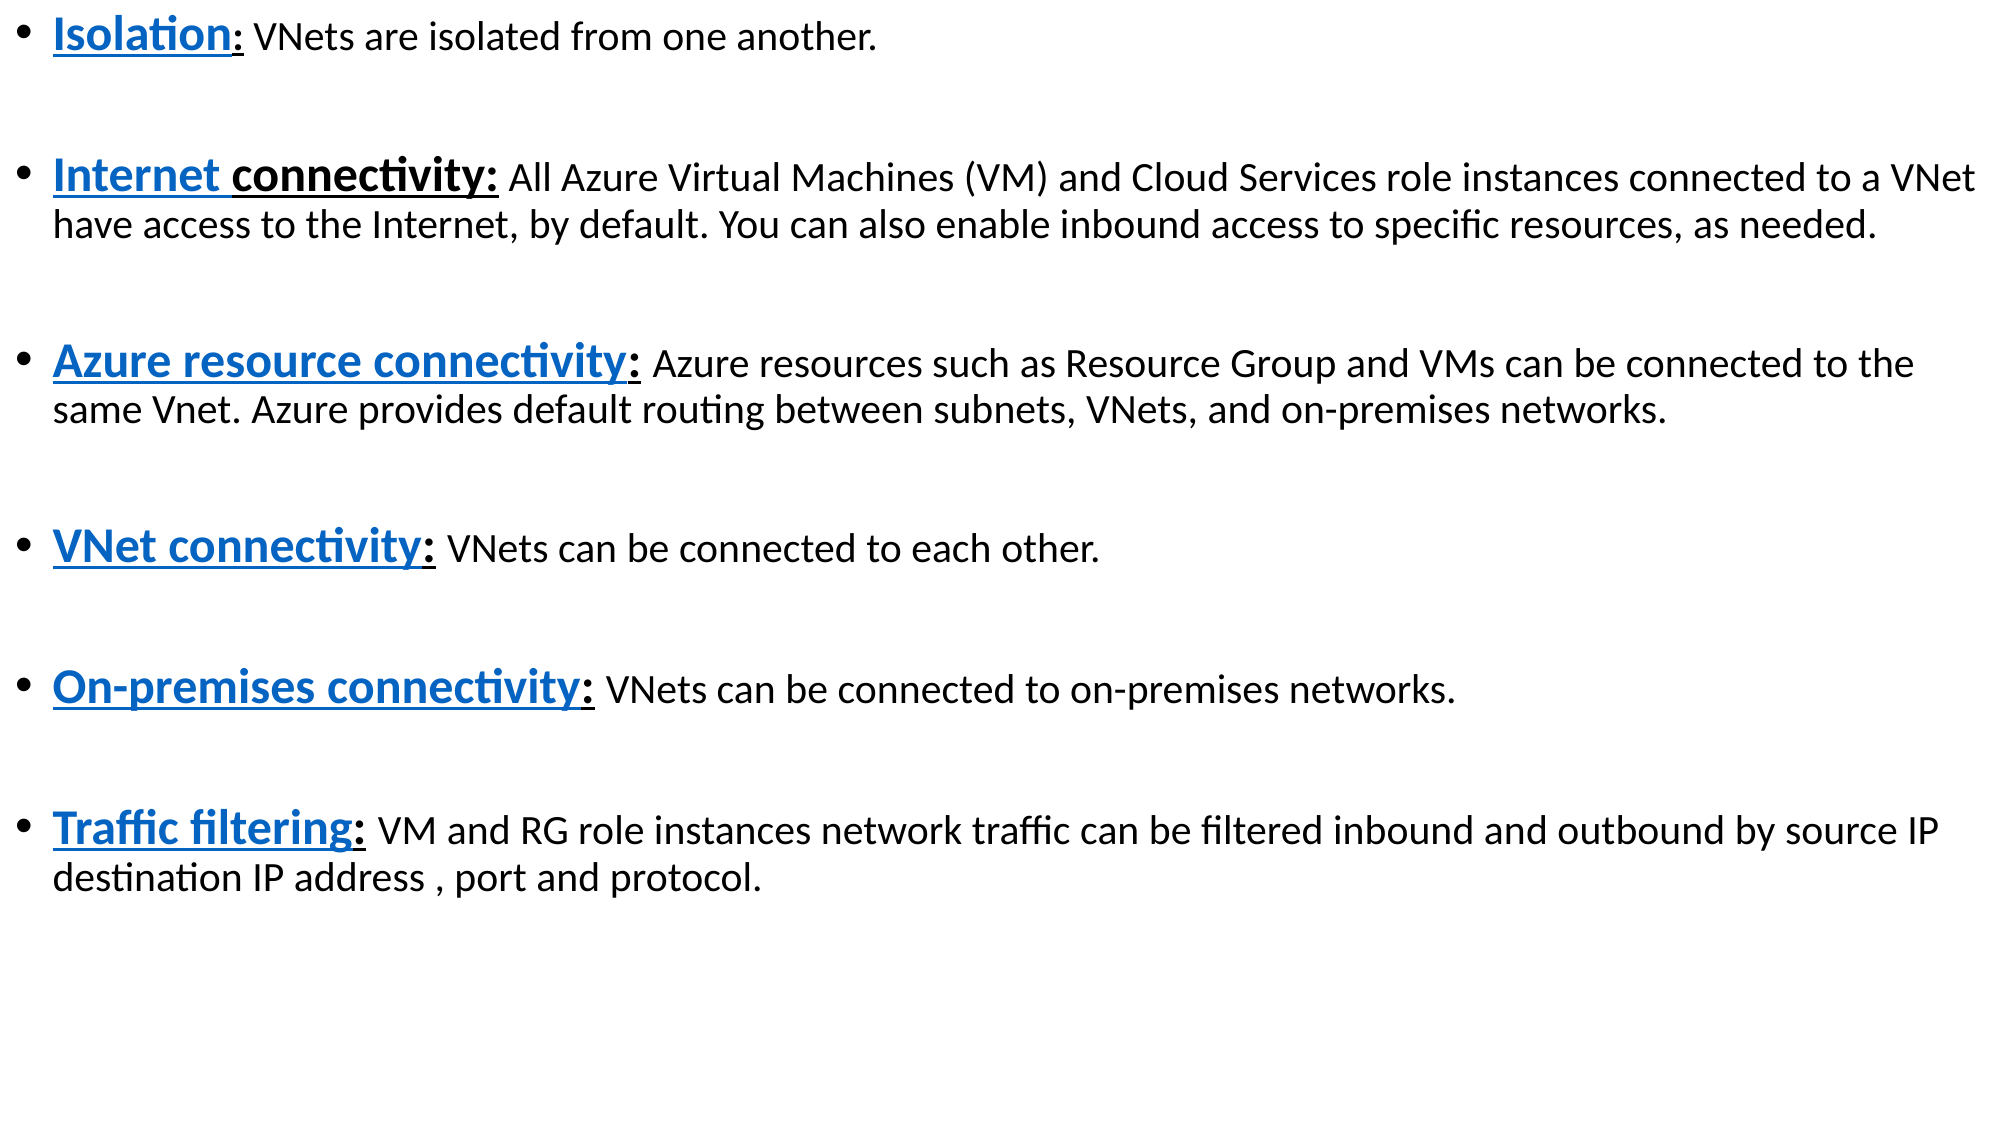

Isolation: VNets are isolated from one another.

Internet connectivity: All Azure Virtual Machines (VM) and Cloud Services role instances connected to a VNet have access to the Internet, by default. You can also enable inbound access to specific resources, as needed.

Azure resource connectivity: Azure resources such as Resource Group and VMs can be connected to the same Vnet. Azure provides default routing between subnets, VNets, and on-premises networks.

VNet connectivity: VNets can be connected to each other.

On-premises connectivity: VNets can be connected to on-premises networks.

Traffic filtering: VM and RG role instances network traffic can be filtered inbound and outbound by source IP destination IP address , port and protocol.